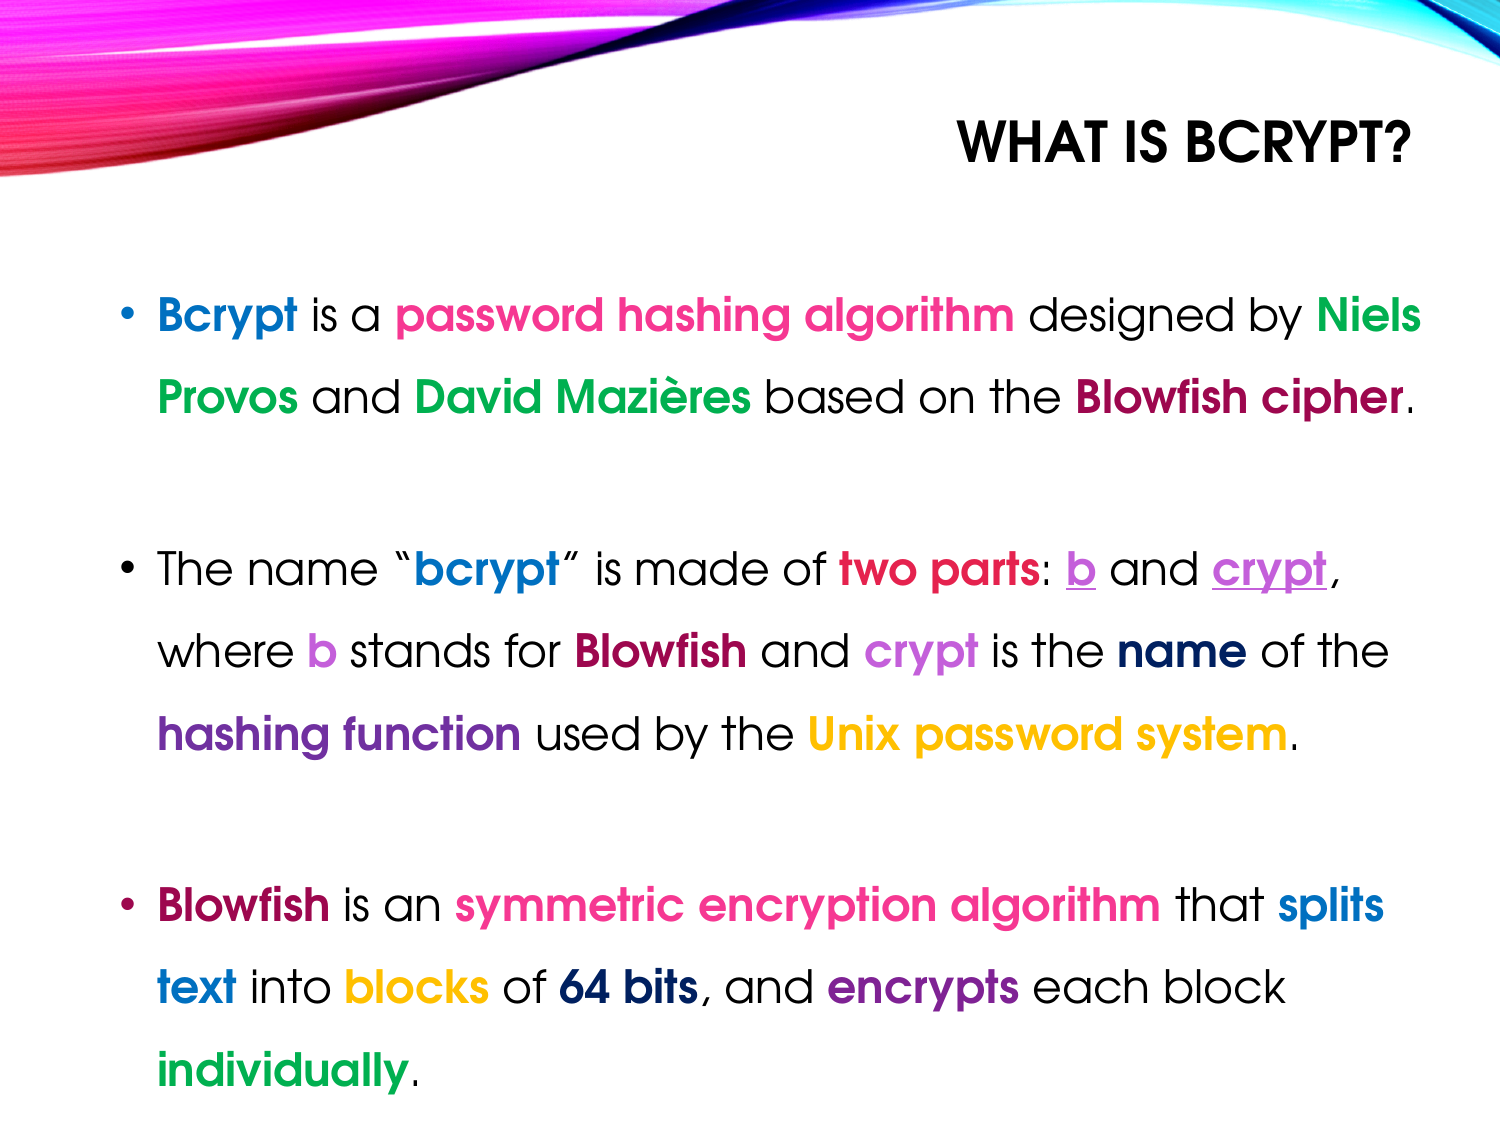

# What is bcrypt?
Bcrypt is a password hashing algorithm designed by Niels Provos and David Mazières based on the Blowfish cipher.

The name “bcrypt” is made of two parts: b and crypt, where b stands for Blowfish and crypt is the name of the hashing function used by the Unix password system.

Blowfish is an symmetric encryption algorithm that splits text into blocks of 64 bits, and encrypts each block individually.